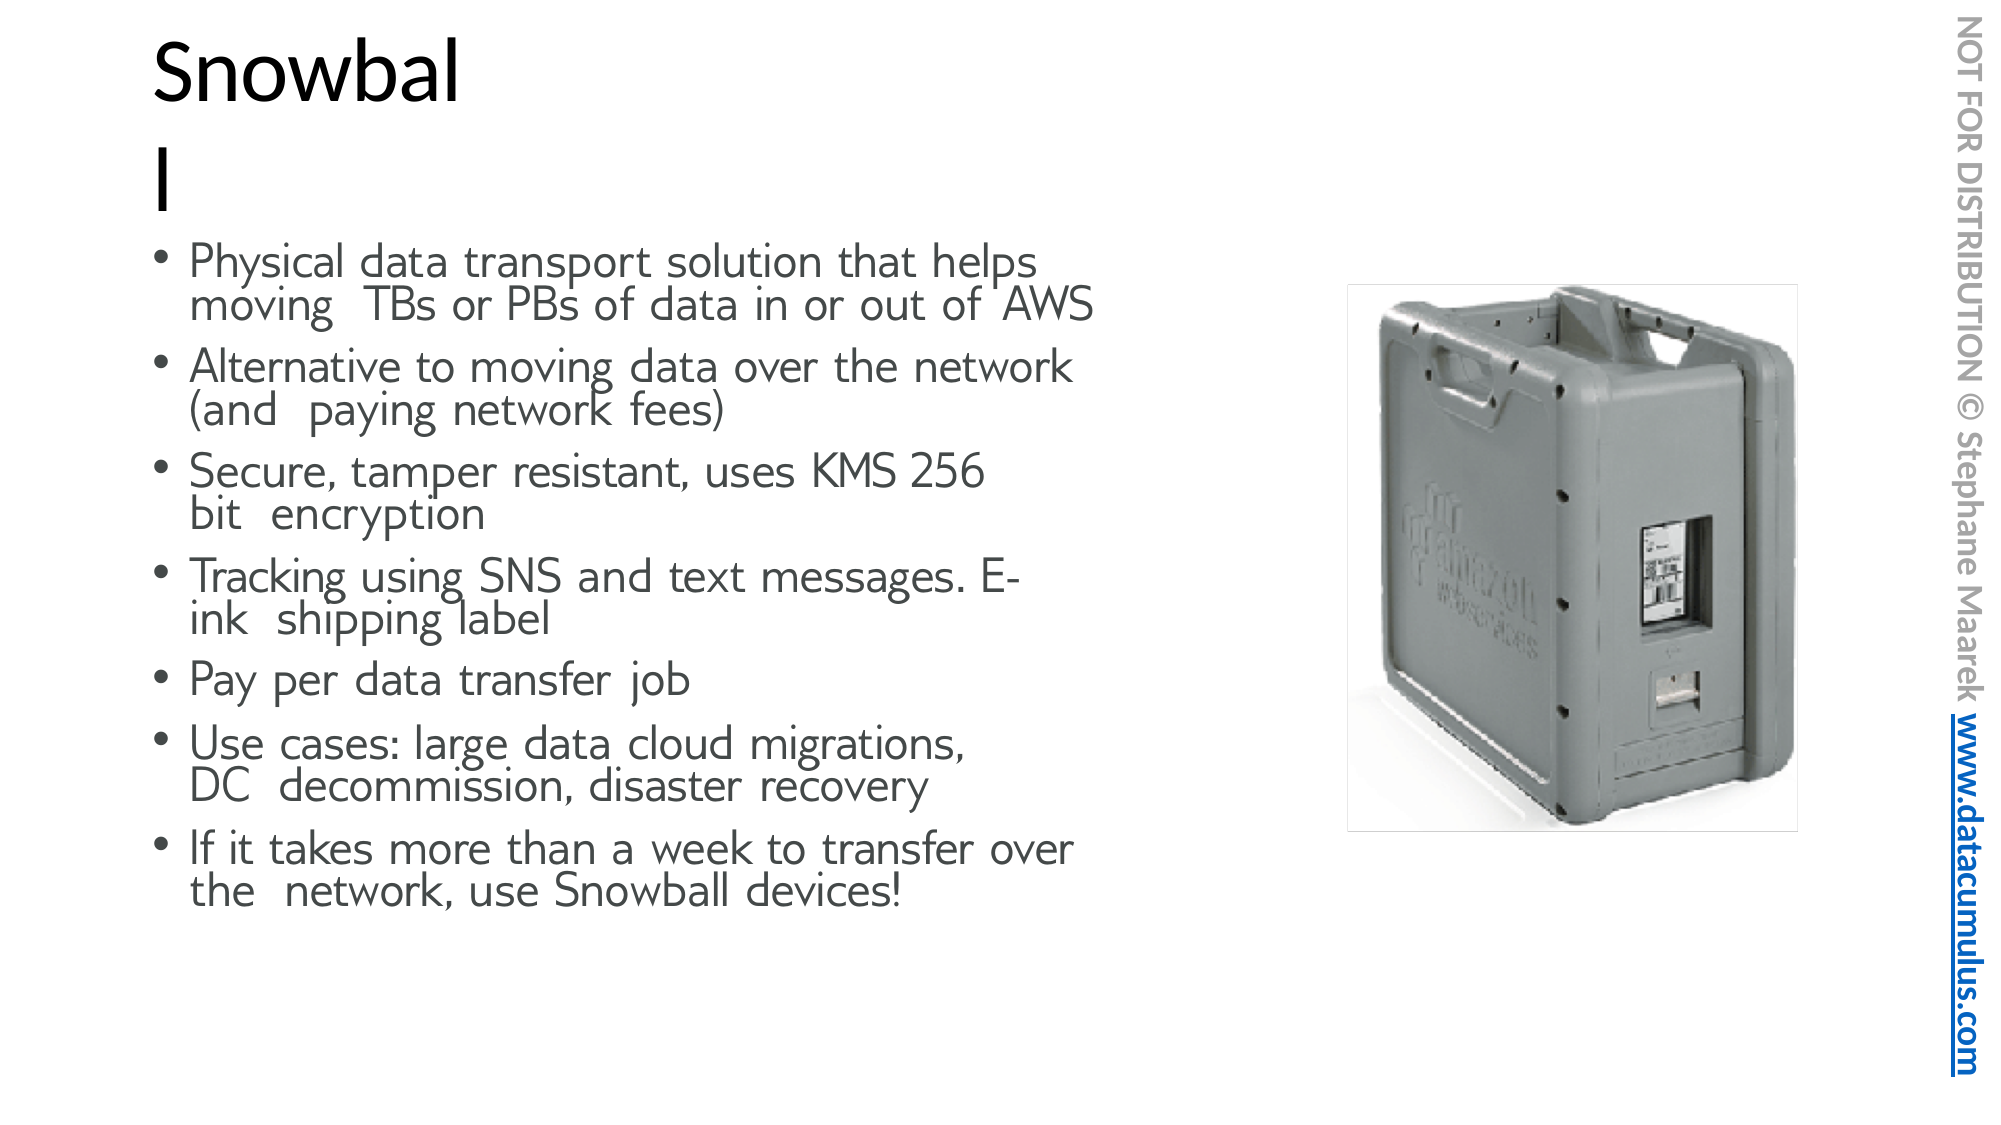

NOT FOR DISTRIBUTION © Stephane Maarek www.datacumulus.com
# Snowball
Physical data transport solution that helps moving  TBs or PBs of data in or out of AWS
Alternative to moving data over the network (and  paying network fees)
Secure, tamper resistant, uses KMS 256 bit  encryption
Tracking using SNS and text messages. E-ink  shipping label
Pay per data transfer job
Use cases: large data cloud migrations, DC  decommission, disaster recovery
If it takes more than a week to transfer over the  network, use Snowball devices!

© Stephane Maarek